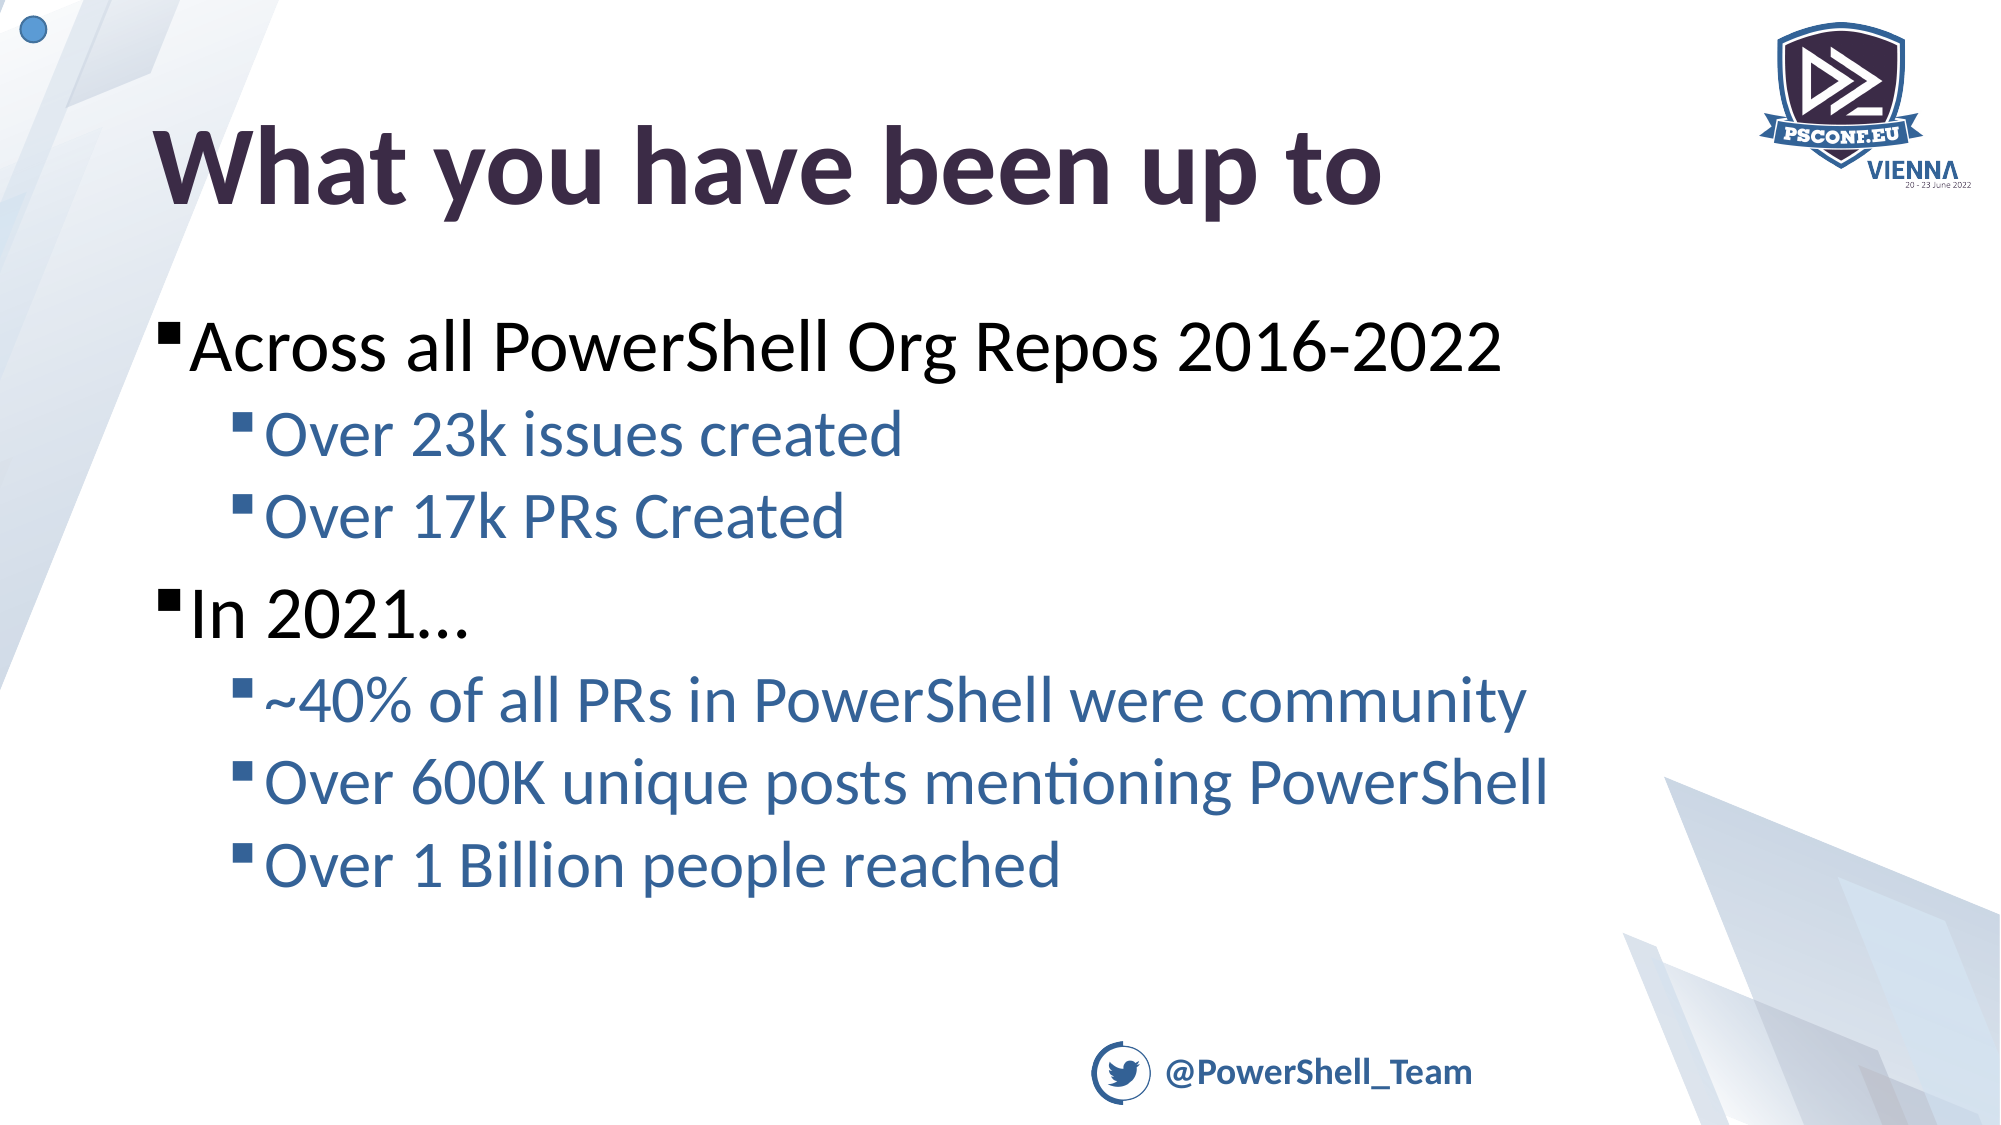

# What you have been up to
Across all PowerShell Org Repos 2016-2022
Over 23k issues created
Over 17k PRs Created
In 2021…
~40% of all PRs in PowerShell were community
Over 600K unique posts mentioning PowerShell
Over 1 Billion people reached